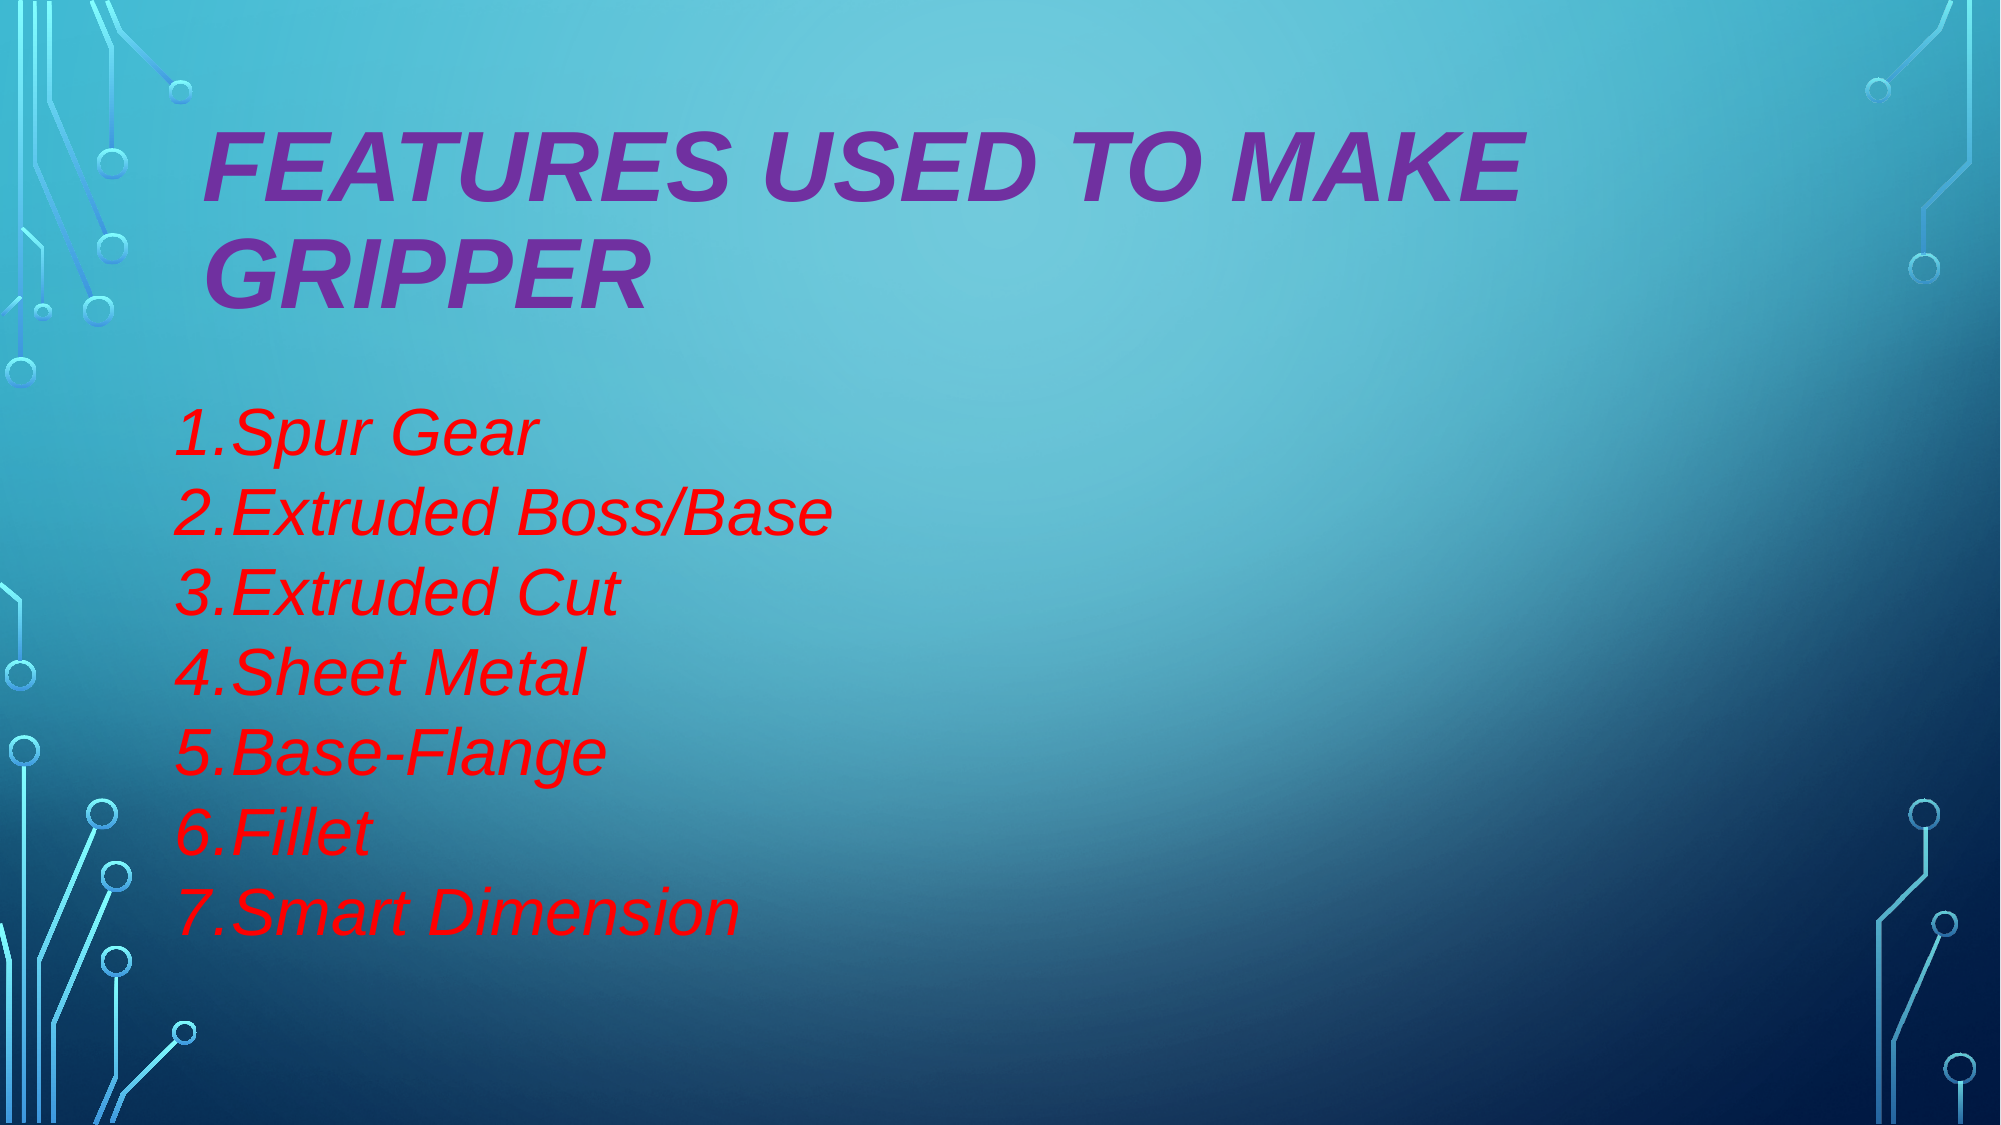

# Features used to make gripper
Spur Gear
Extruded Boss/Base
Extruded Cut
Sheet Metal
Base-Flange
Fillet
Smart Dimension